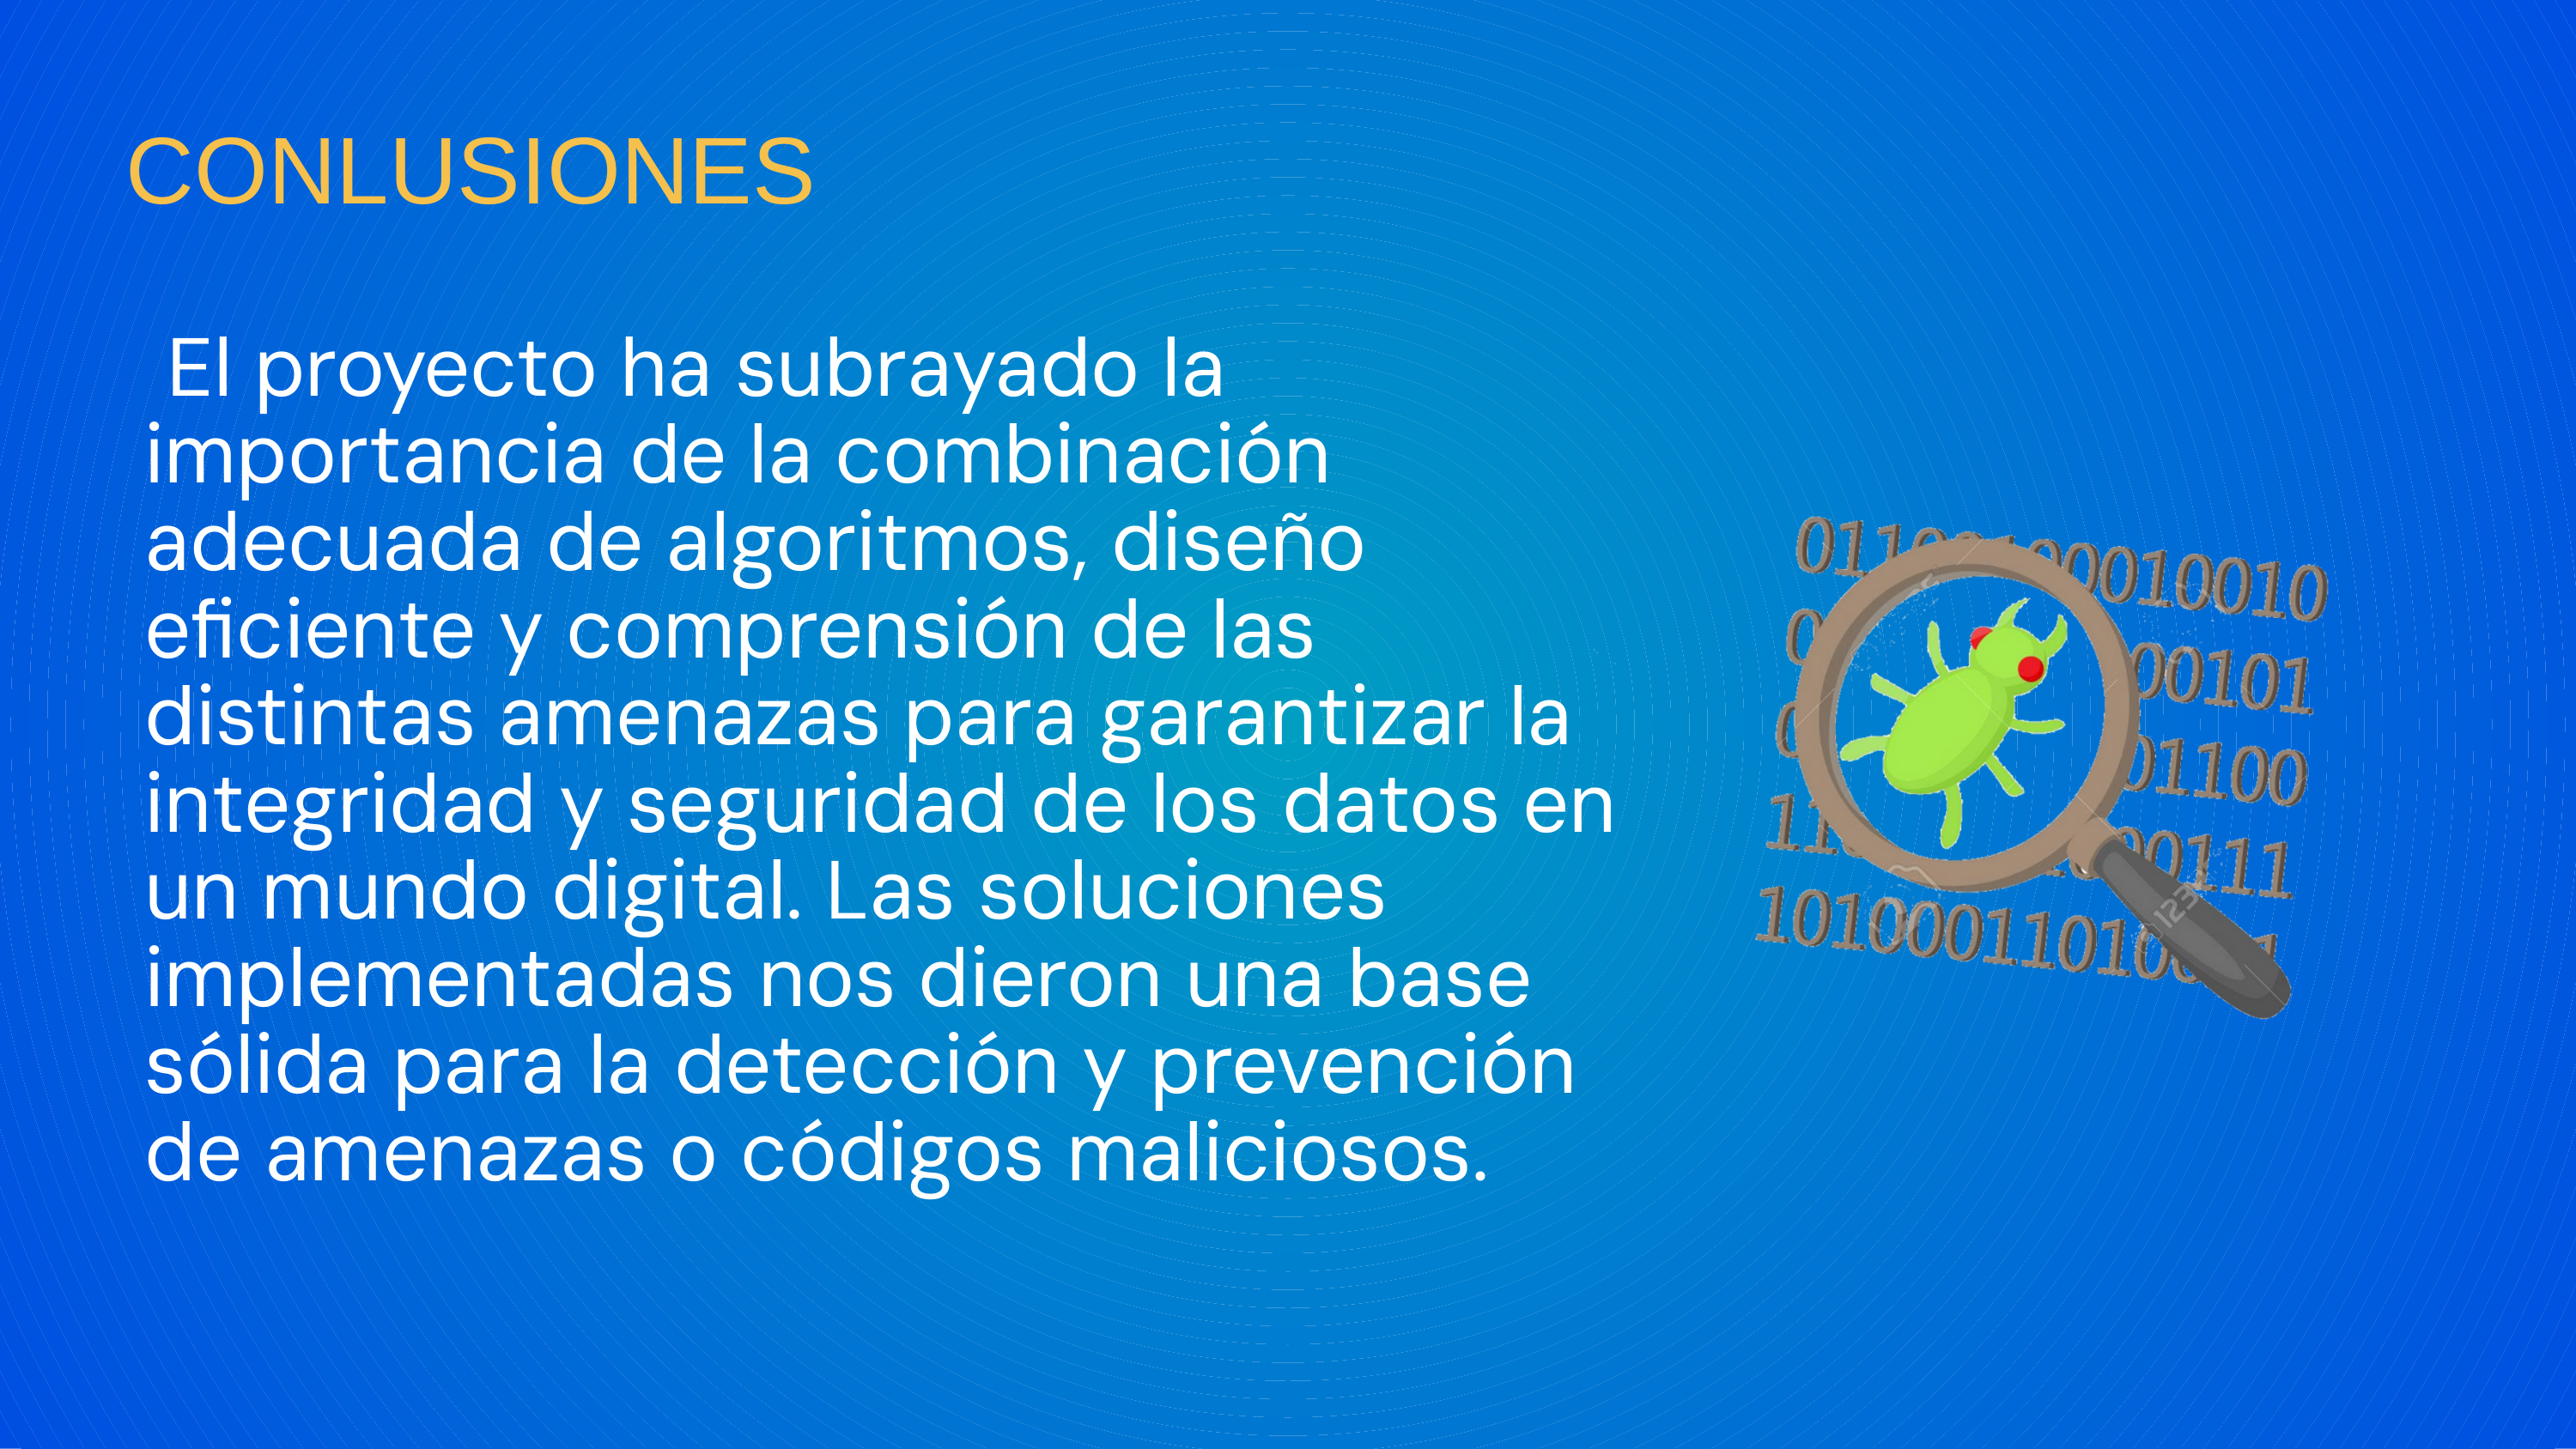

CONLUSIONES

 El proyecto ha subrayado la importancia de la combinación adecuada de algoritmos, diseño eficiente y comprensión de las distintas amenazas para garantizar la integridad y seguridad de los datos en un mundo digital. Las soluciones implementadas nos dieron una base sólida para la detección y prevención de amenazas o códigos maliciosos.